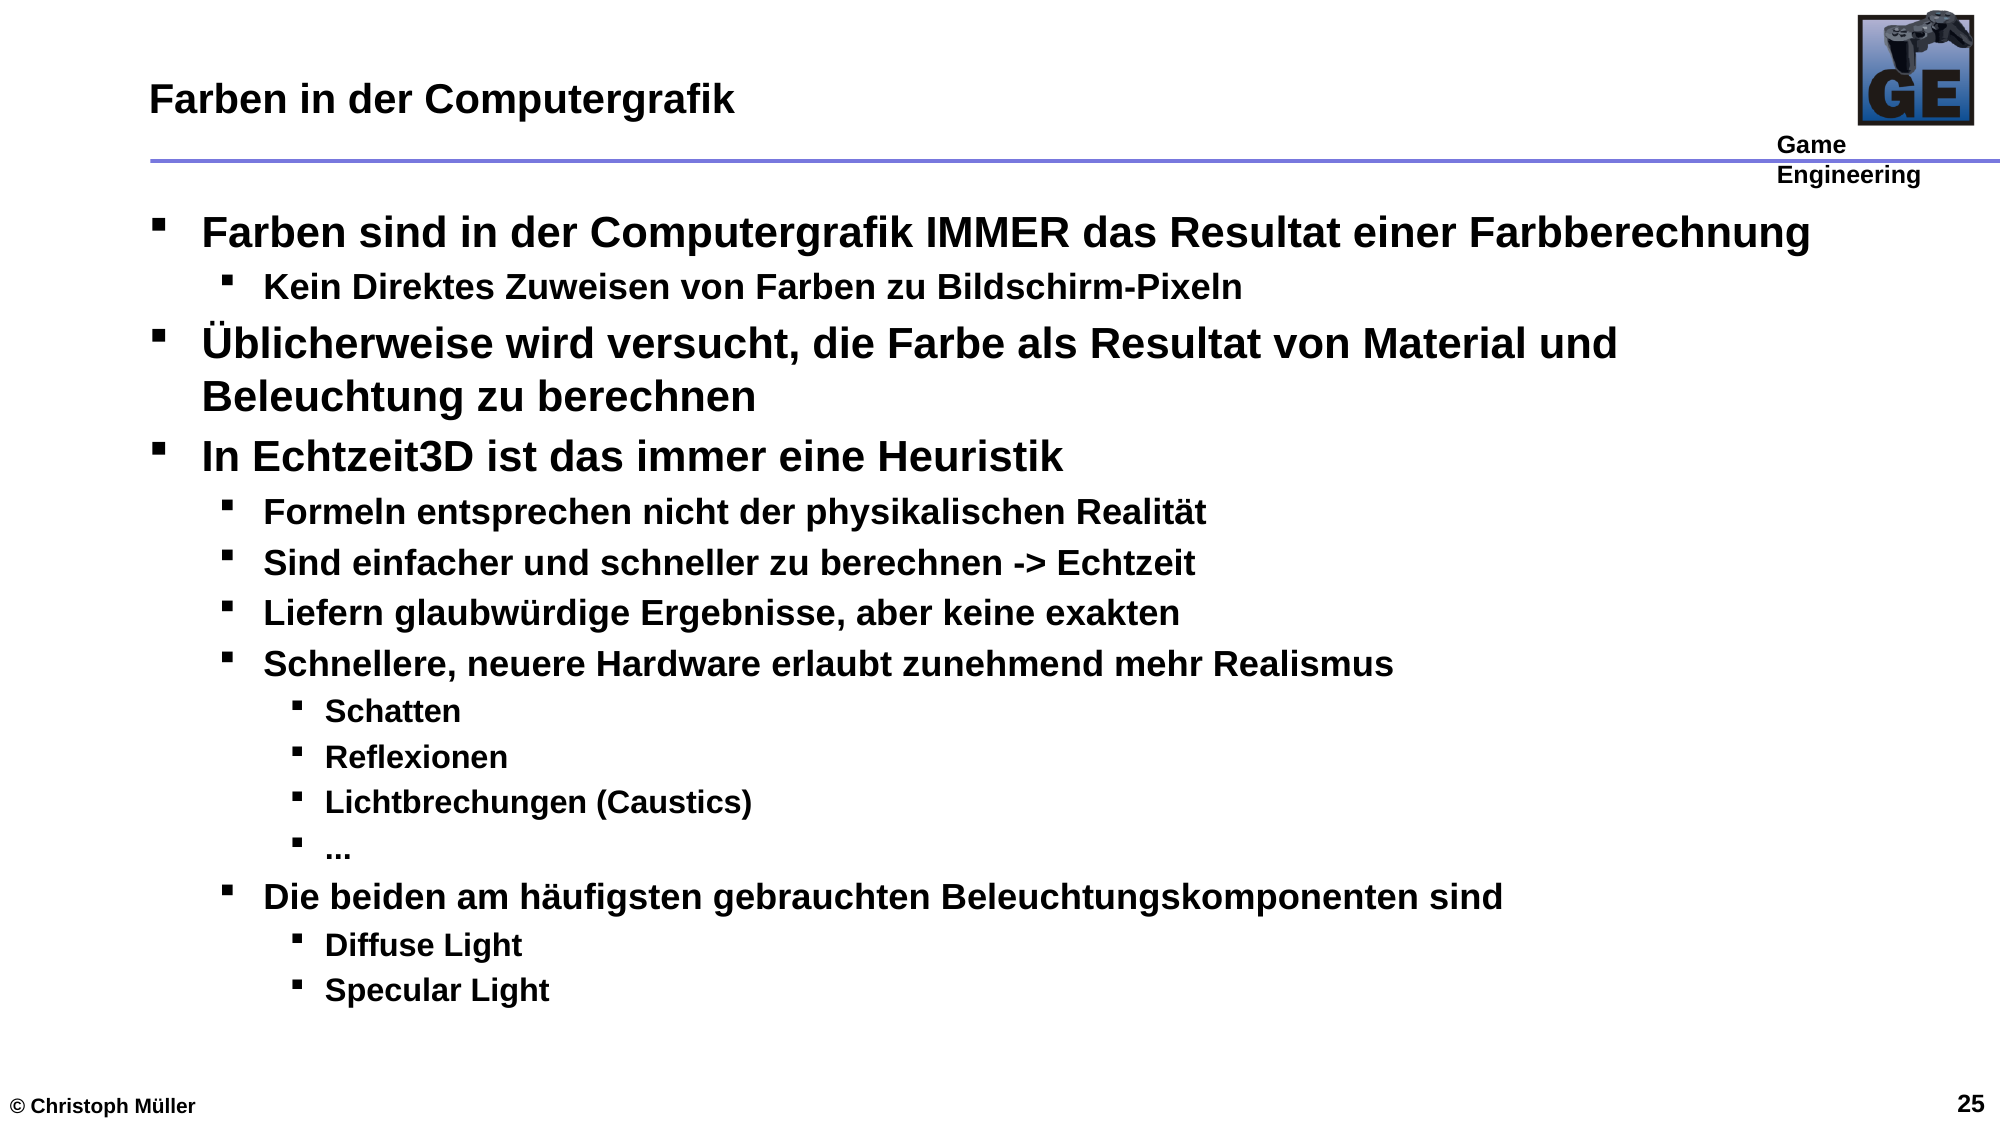

# Farben in der Computergrafik
Farben sind in der Computergrafik IMMER das Resultat einer Farbberechnung
Kein Direktes Zuweisen von Farben zu Bildschirm-Pixeln
Üblicherweise wird versucht, die Farbe als Resultat von Material und Beleuchtung zu berechnen
In Echtzeit3D ist das immer eine Heuristik
Formeln entsprechen nicht der physikalischen Realität
Sind einfacher und schneller zu berechnen -> Echtzeit
Liefern glaubwürdige Ergebnisse, aber keine exakten
Schnellere, neuere Hardware erlaubt zunehmend mehr Realismus
Schatten
Reflexionen
Lichtbrechungen (Caustics)
...
Die beiden am häufigsten gebrauchten Beleuchtungskomponenten sind
Diffuse Light
Specular Light